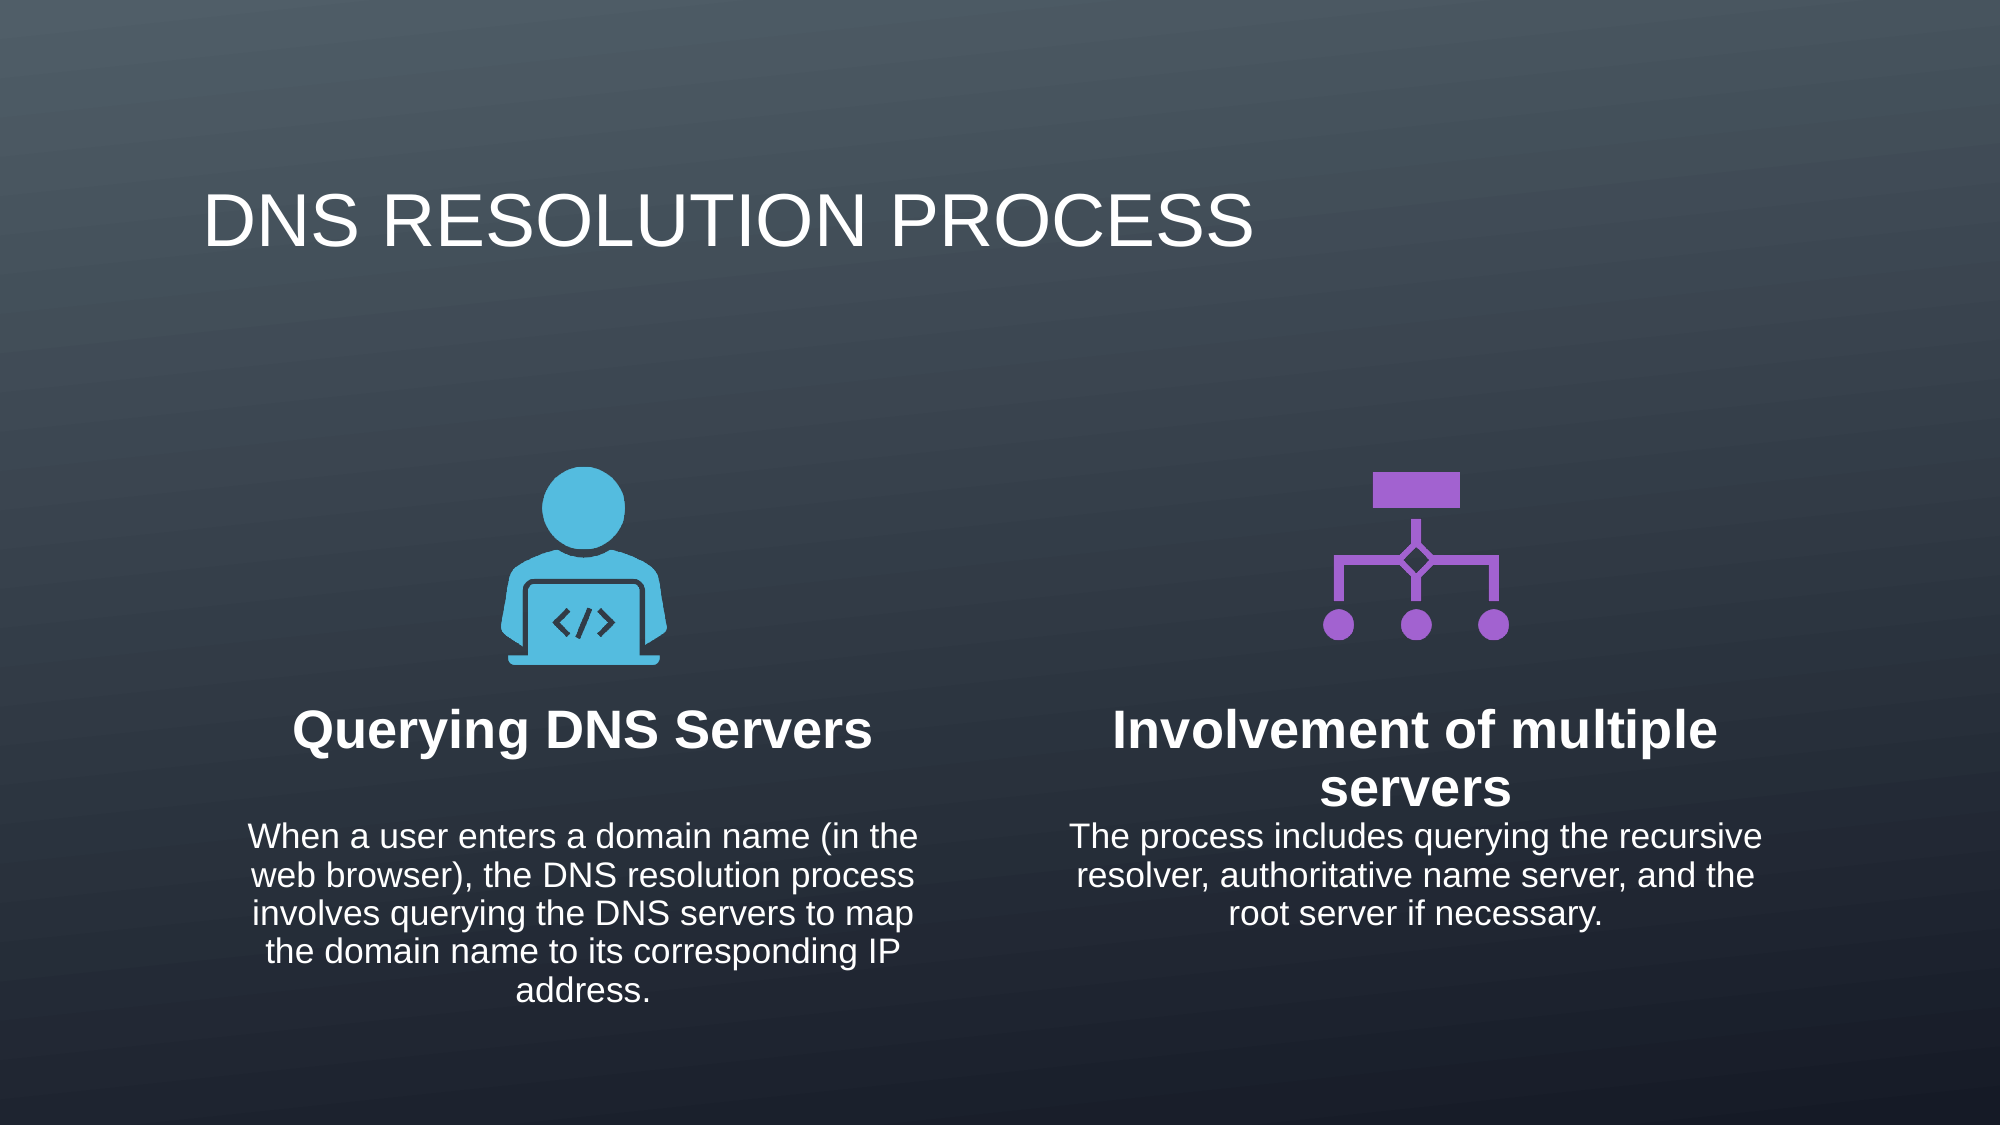

# Dns resolution process
Querying DNS Servers
When a user enters a domain name (in the web browser), the DNS resolution process involves querying the DNS servers to map the domain name to its corresponding IP address.
Involvement of multiple servers
The process includes querying the recursive resolver, authoritative name server, and the root server if necessary.